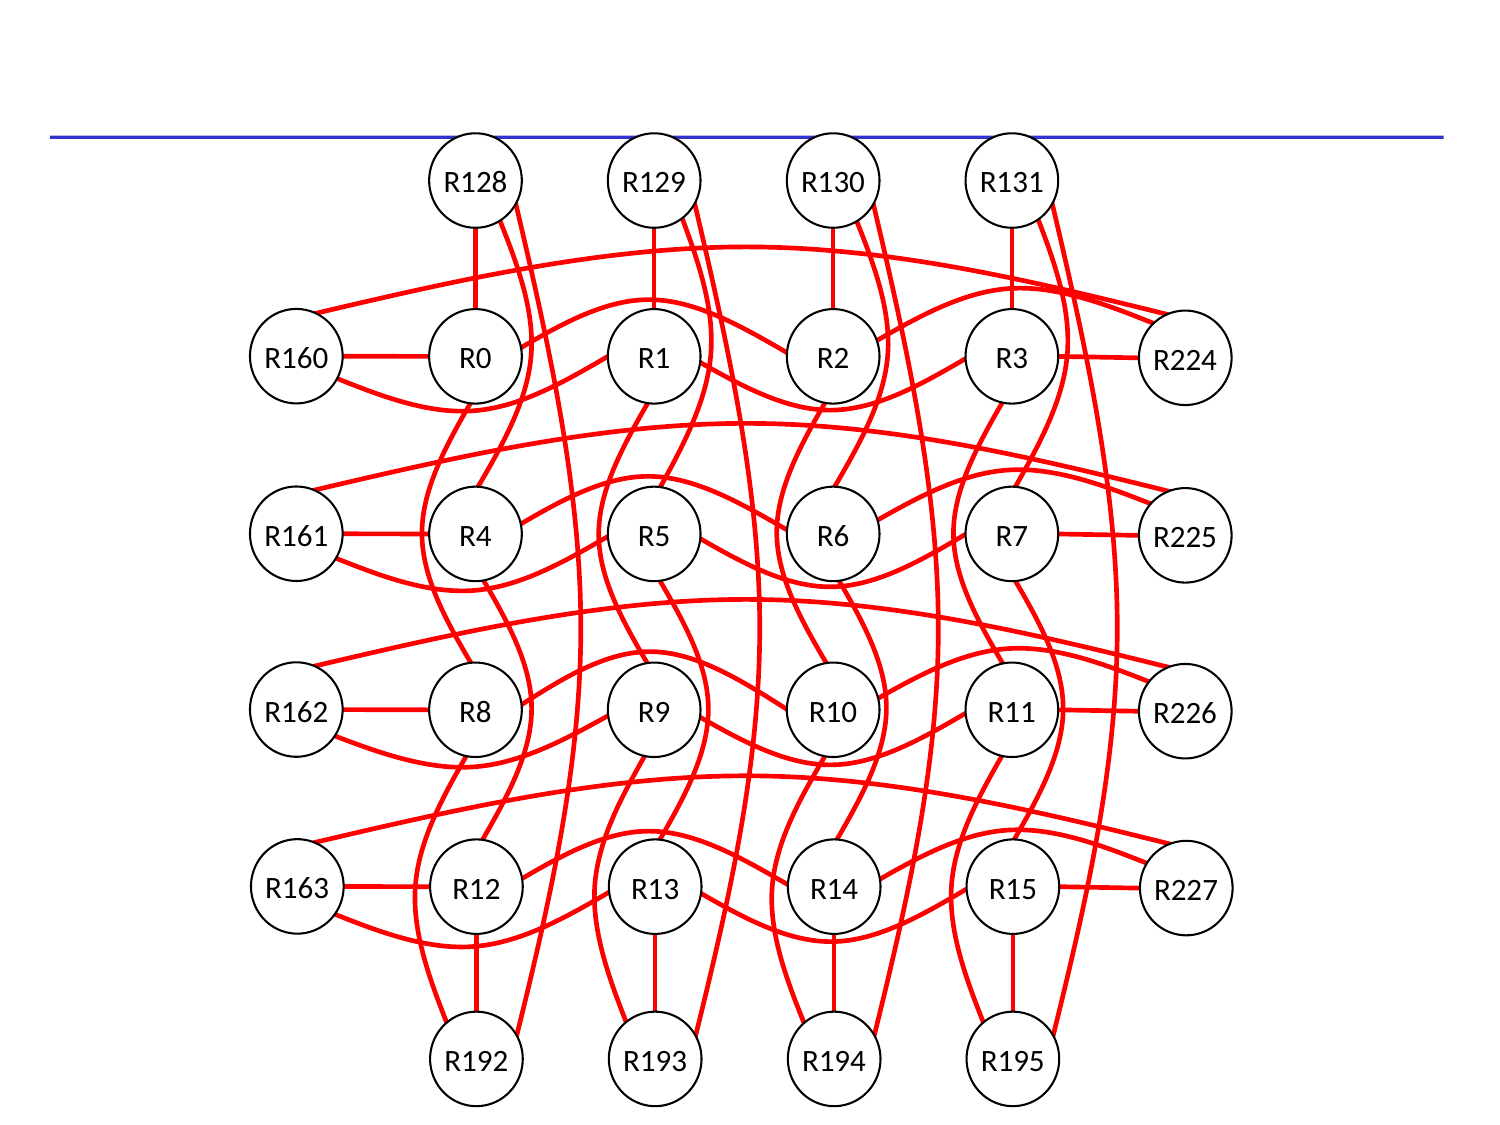

R128
R129
R130
R131
R160
R0
R1
R2
R3
R224
R161
R7
R4
R5
R6
R225
R162
R8
R9
R10
R11
R226
R163
R12
R13
R14
R15
R227
R192
R193
R194
R195